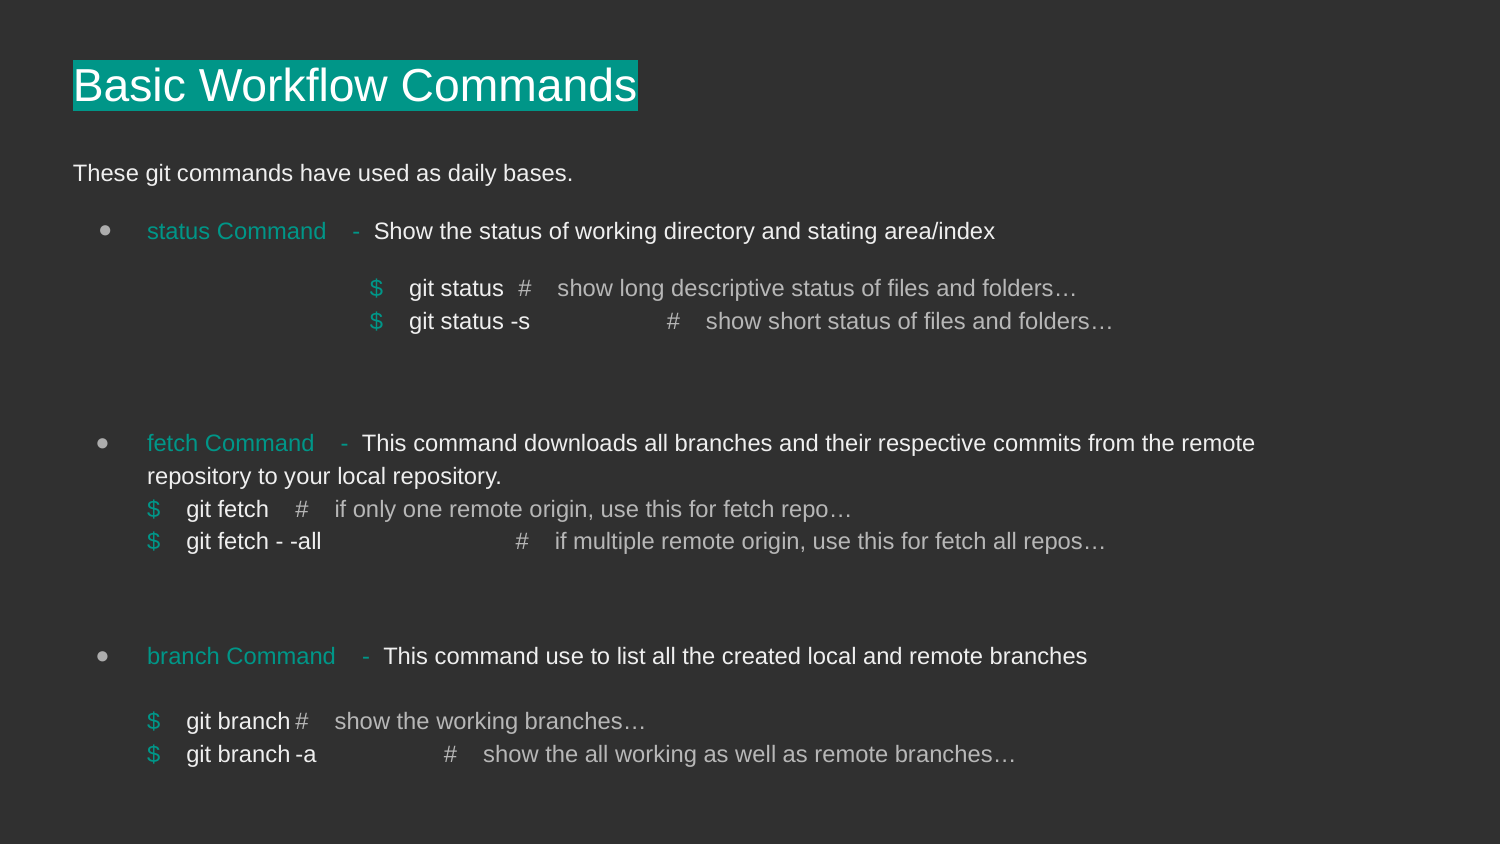

Basic Workflow Commands
These git commands have used as daily bases.
status Command    -  Show the status of working directory and stating area/index
$    git status			#    show long descriptive status of files and folders…
$    git status -s			#    show short status of files and folders…
fetch Command    -  This command downloads all branches and their respective commits from the remote
			repository to your local repository.
			$    git fetch			#    if only one remote origin, use this for fetch repo…
			$    git fetch - -all	           #    if multiple remote origin, use this for fetch all repos…

branch Command    -  This command use to list all the created local and remote branches
			$    git branch			#    show the working branches…
			$    git branch	-a		#    show the all working as well as remote branches…